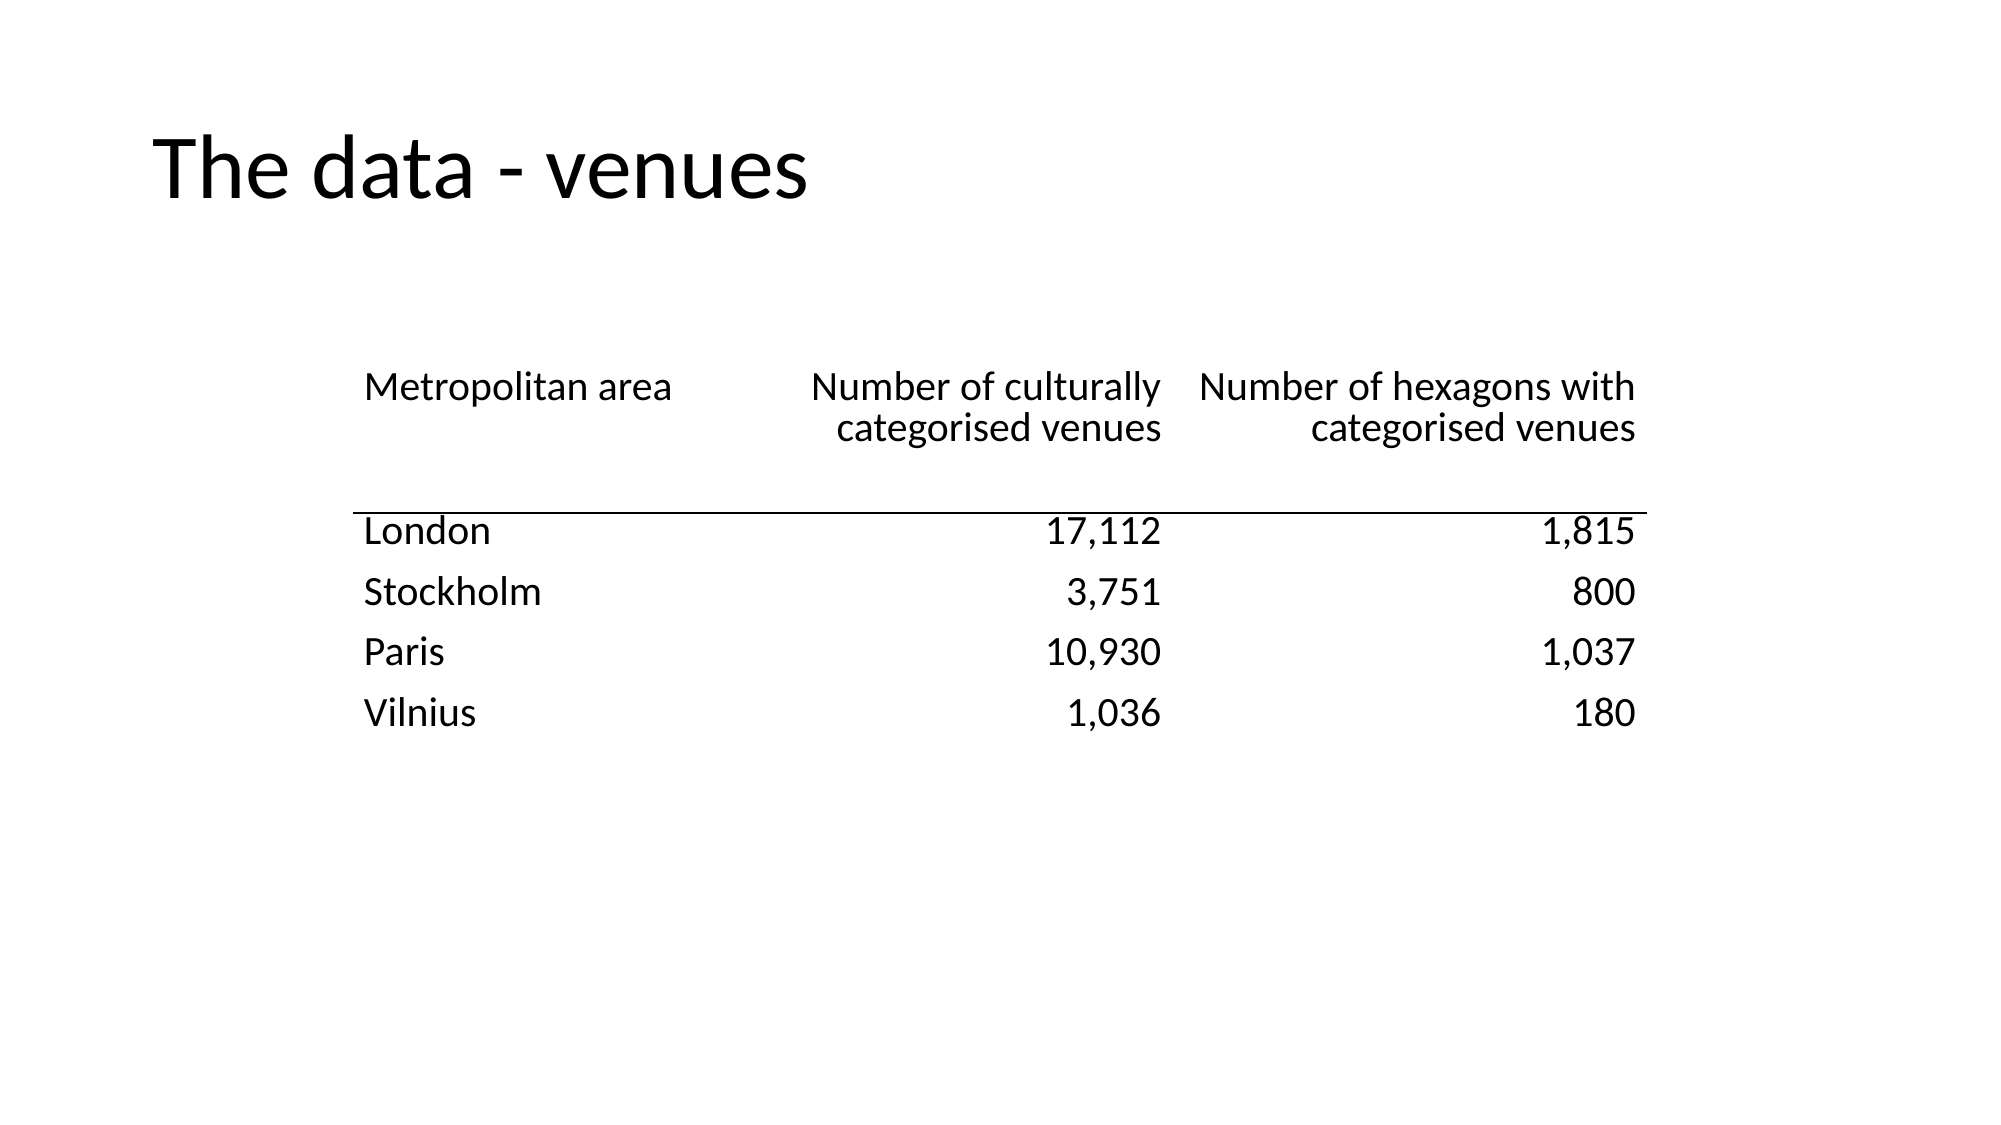

# The data - venues
| Metropolitan area | Number of culturally categorised venues | Number of hexagons with categorised venues |
| --- | --- | --- |
| London | 17,112 | 1,815 |
| Stockholm | 3,751 | 800 |
| Paris | 10,930 | 1,037 |
| Vilnius | 1,036 | 180 |